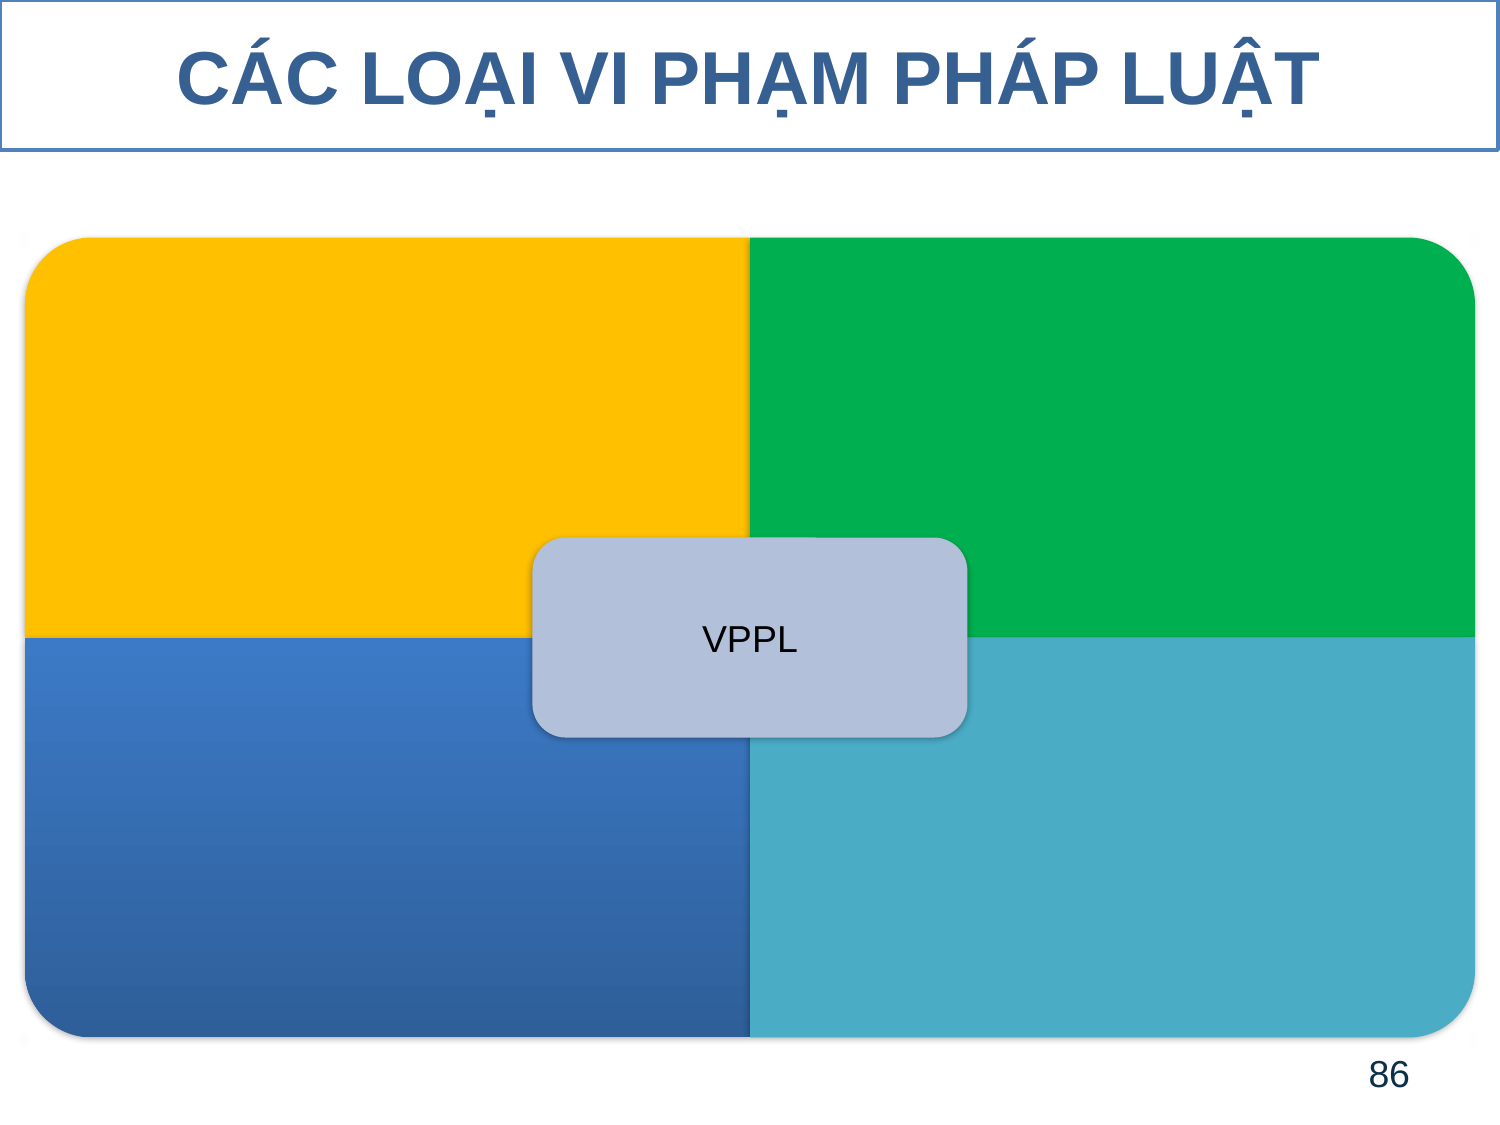

CÁC LOẠI VI PHẠM PHÁP LUẬT
VPPL
DÂN SỰ
KỶ LUẬT
86